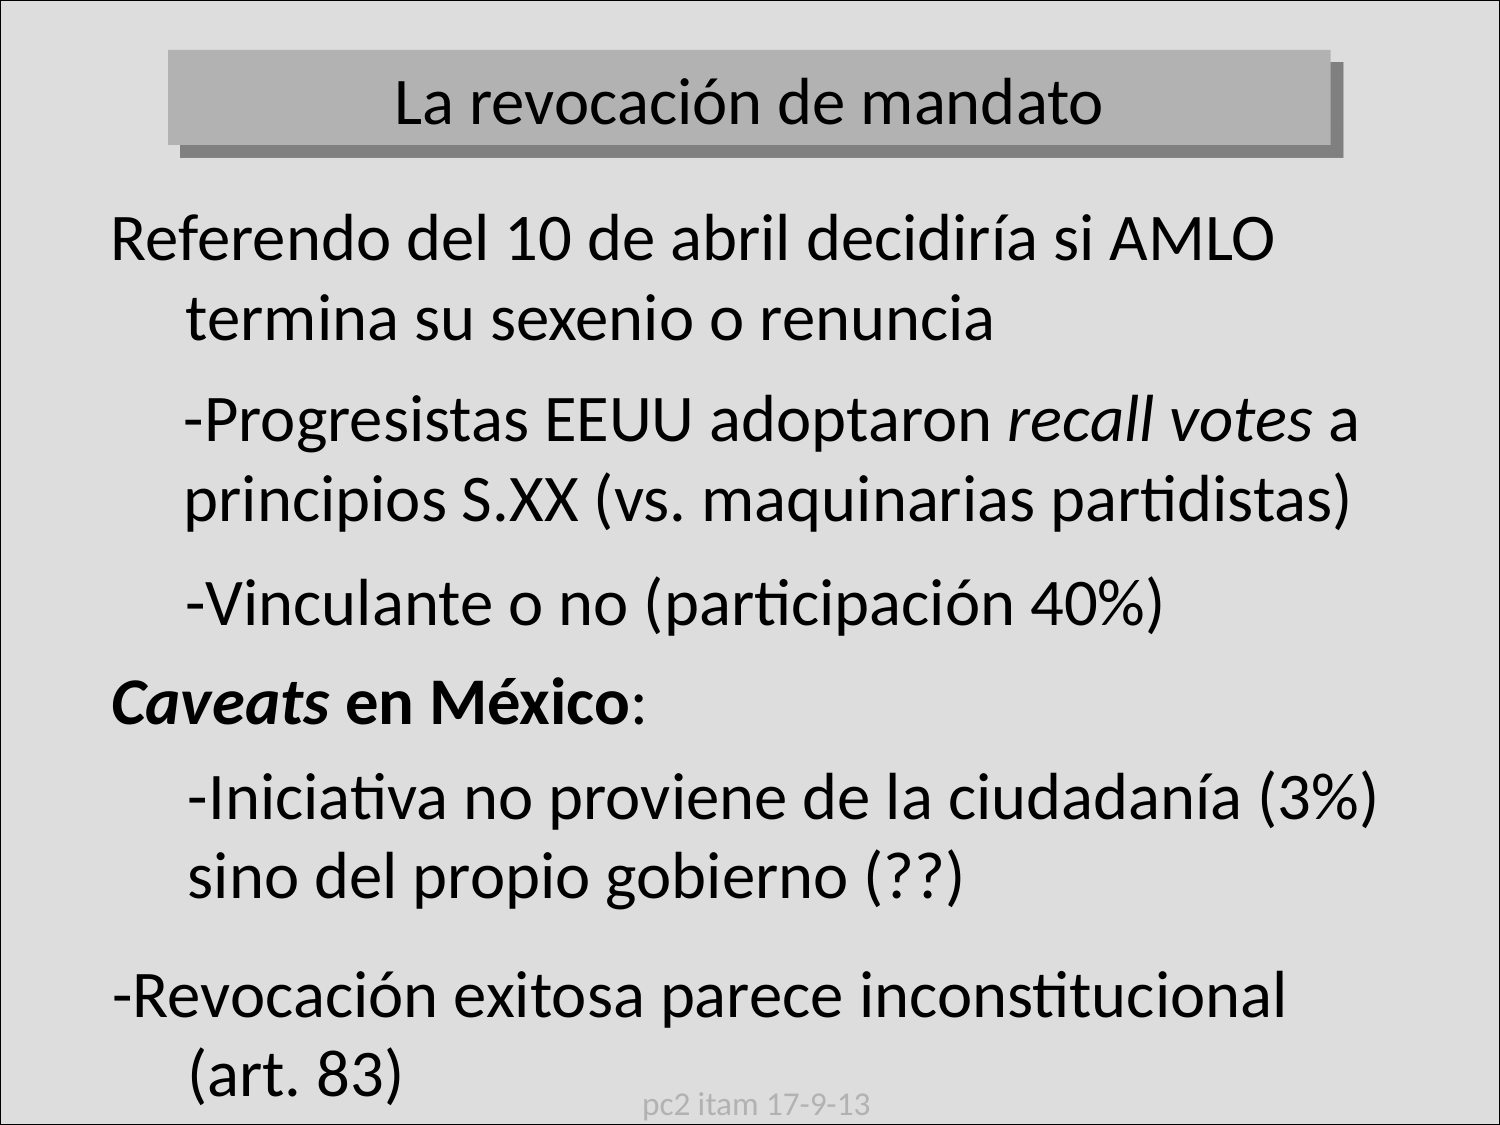

La revocación de mandato
Referendo del 10 de abril decidiría si AMLO termina su sexenio o renuncia
	-Progresistas EEUU adoptaron recall votes a principios S.XX (vs. maquinarias partidistas)
	-Vinculante o no (participación 40%)
Caveats en México:
	-Iniciativa no proviene de la ciudadanía (3%) sino del propio gobierno (??)
-Revocación exitosa parece inconstitucional (art. 83)